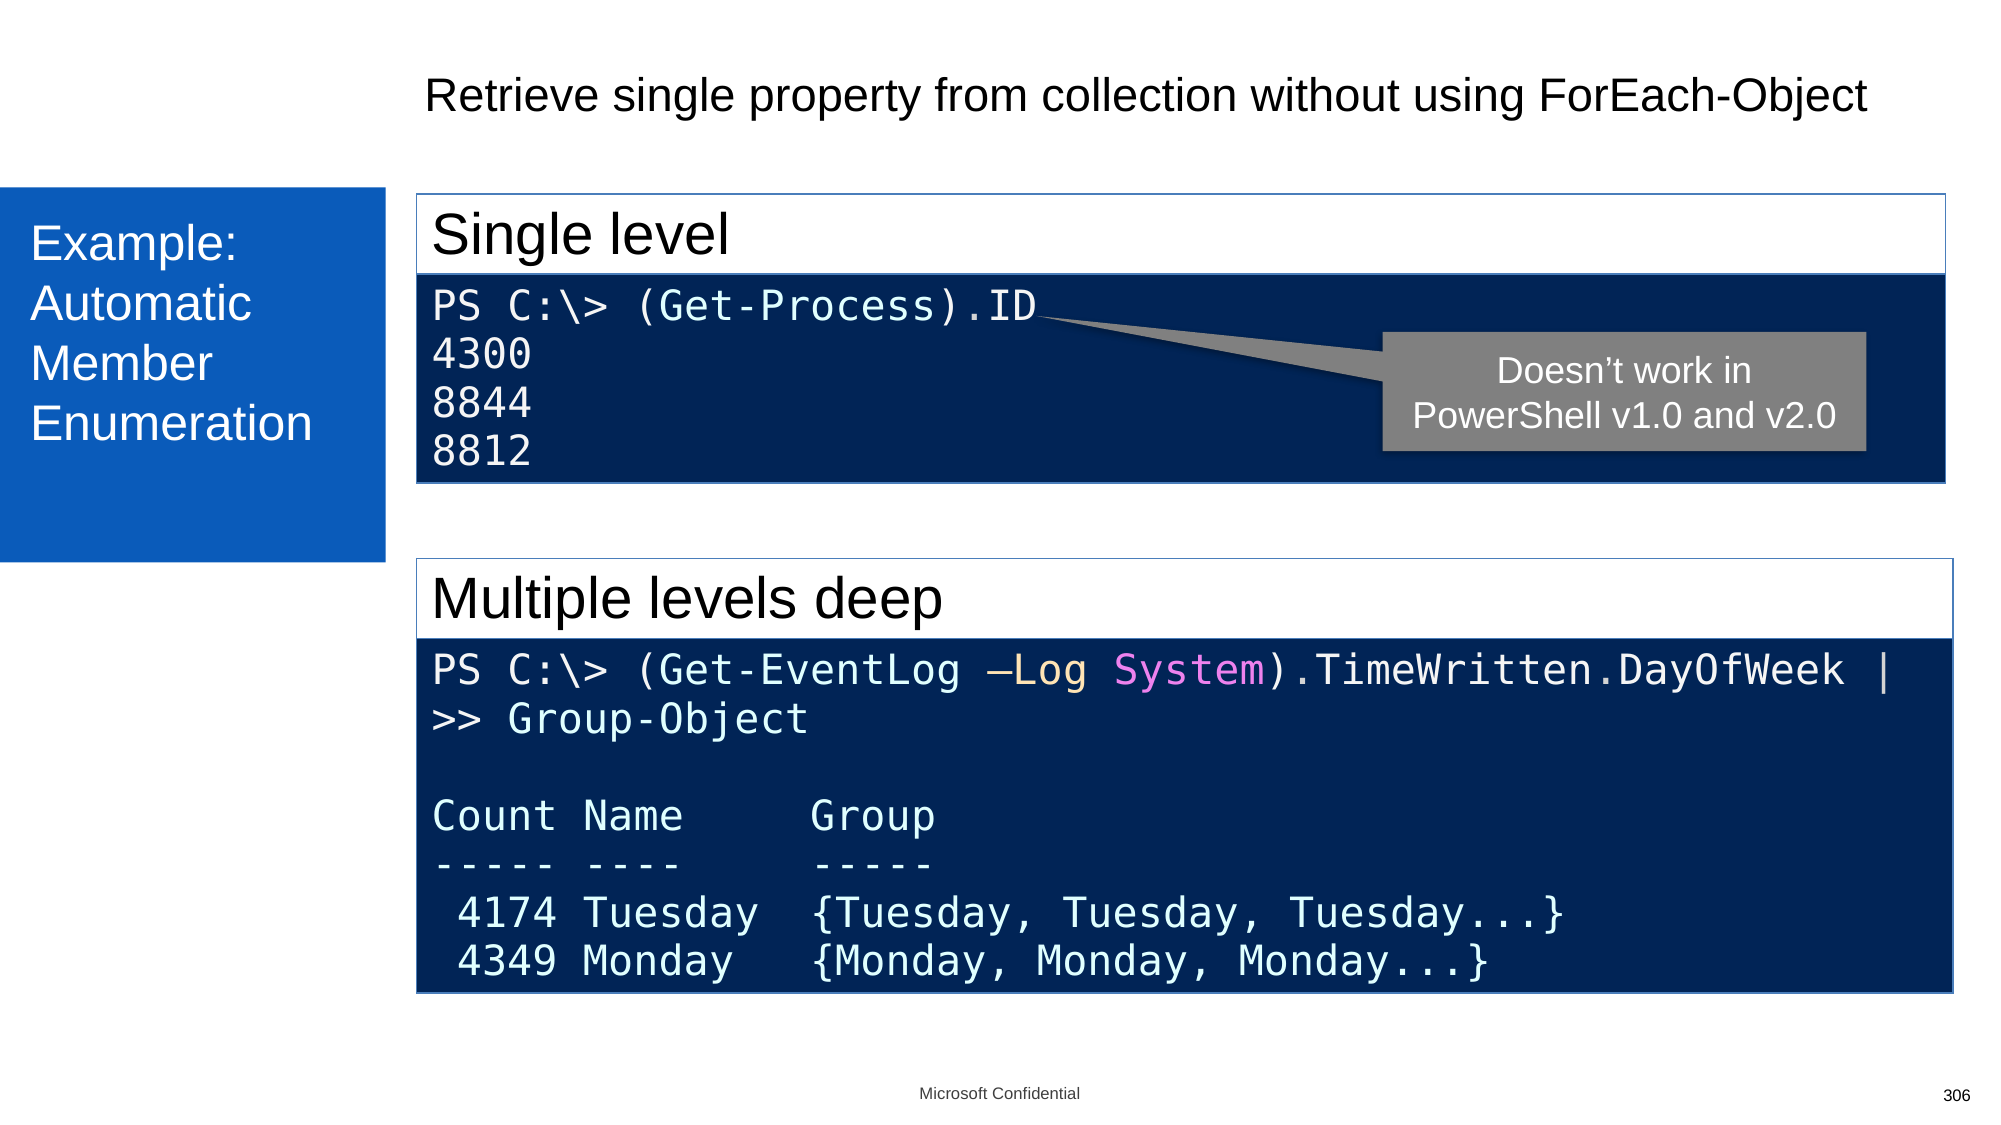

Retrieve single property from collection without using ForEach-Object
# Example: Automatic Member Enumeration
| Single level |
| --- |
| PS C:\> (Get-Process).ID 4300 8844 8812 |
Doesn’t work in PowerShell v1.0 and v2.0
| Multiple levels deep |
| --- |
| PS C:\> (Get-EventLog –Log System).TimeWritten.DayOfWeek | >> Group-Object Count Name Group ----- ---- ----- 4174 Tuesday {Tuesday, Tuesday, Tuesday...} 4349 Monday {Monday, Monday, Monday...} |
306